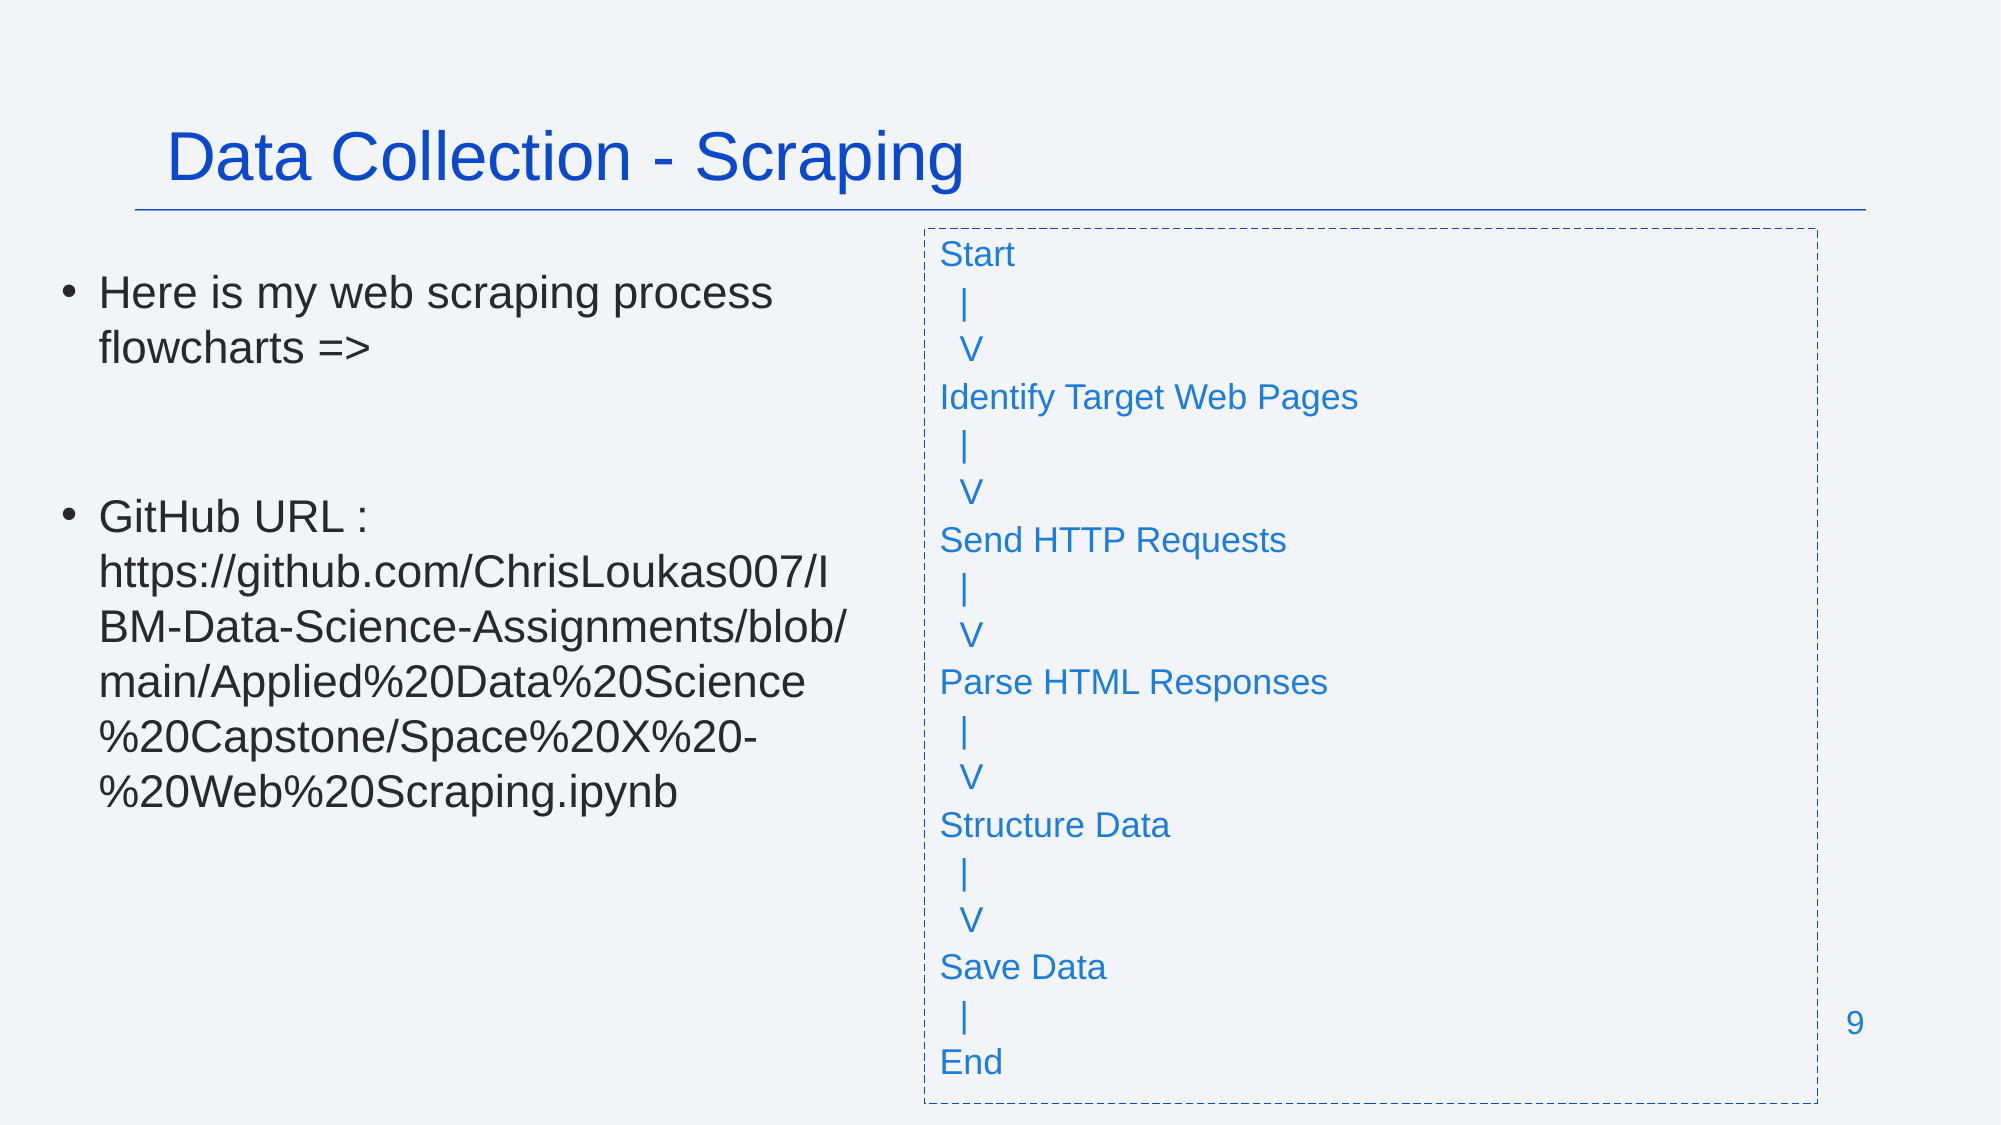

Data Collection - Scraping
Start
  |
  V
Identify Target Web Pages
  |
  V
Send HTTP Requests
  |
  V
Parse HTML Responses
  |
  V
Structure Data
  |
  V
Save Data
  |
End
Here is my web scraping process flowcharts =>

GitHub URL : https://github.com/ChrisLoukas007/IBM-Data-Science-Assignments/blob/main/Applied%20Data%20Science%20Capstone/Space%20X%20-%20Web%20Scraping.ipynb
9